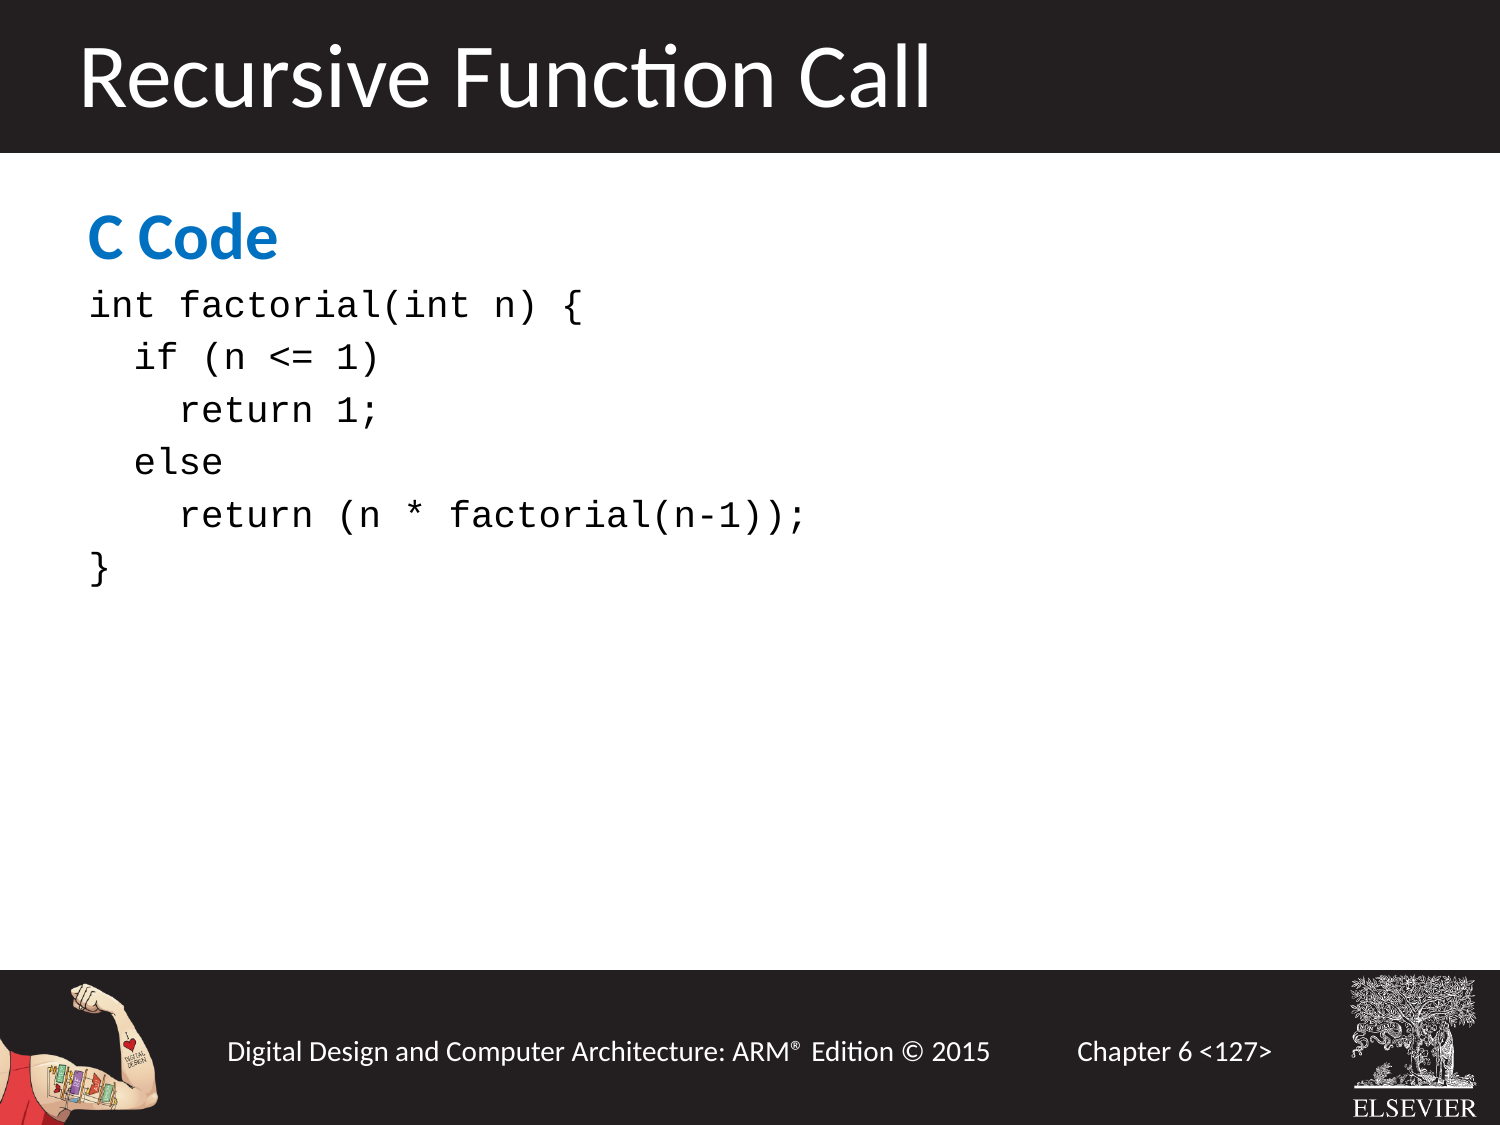

Recursive Function Call
C Code
int factorial(int n) {
  if (n <= 1)
    return 1;
  else
    return (n * factorial(n-1));
}